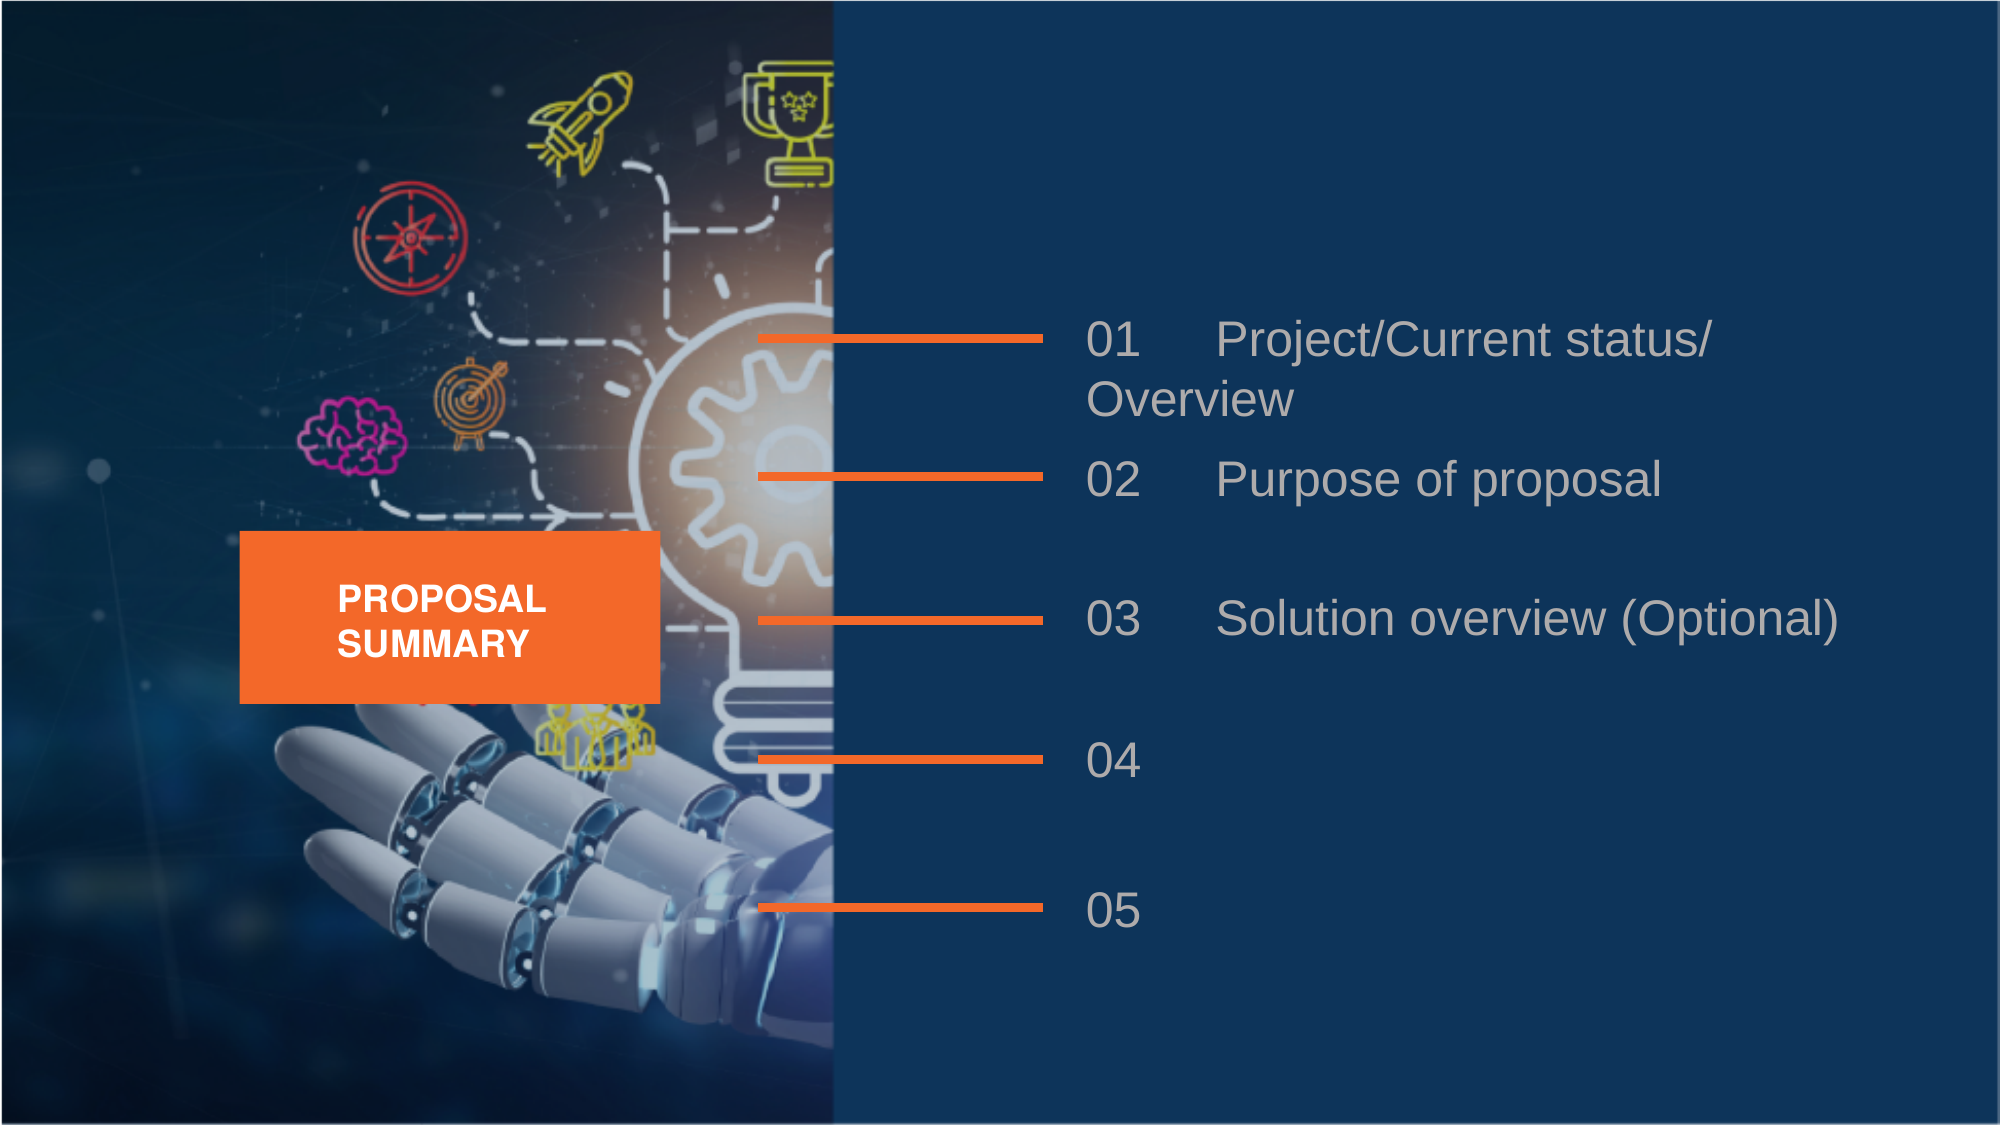

01　Project/Current status/ Overview
02　Purpose of proposal

PROPOSAL SUMMARY
03　Solution overview (Optional)
04
05